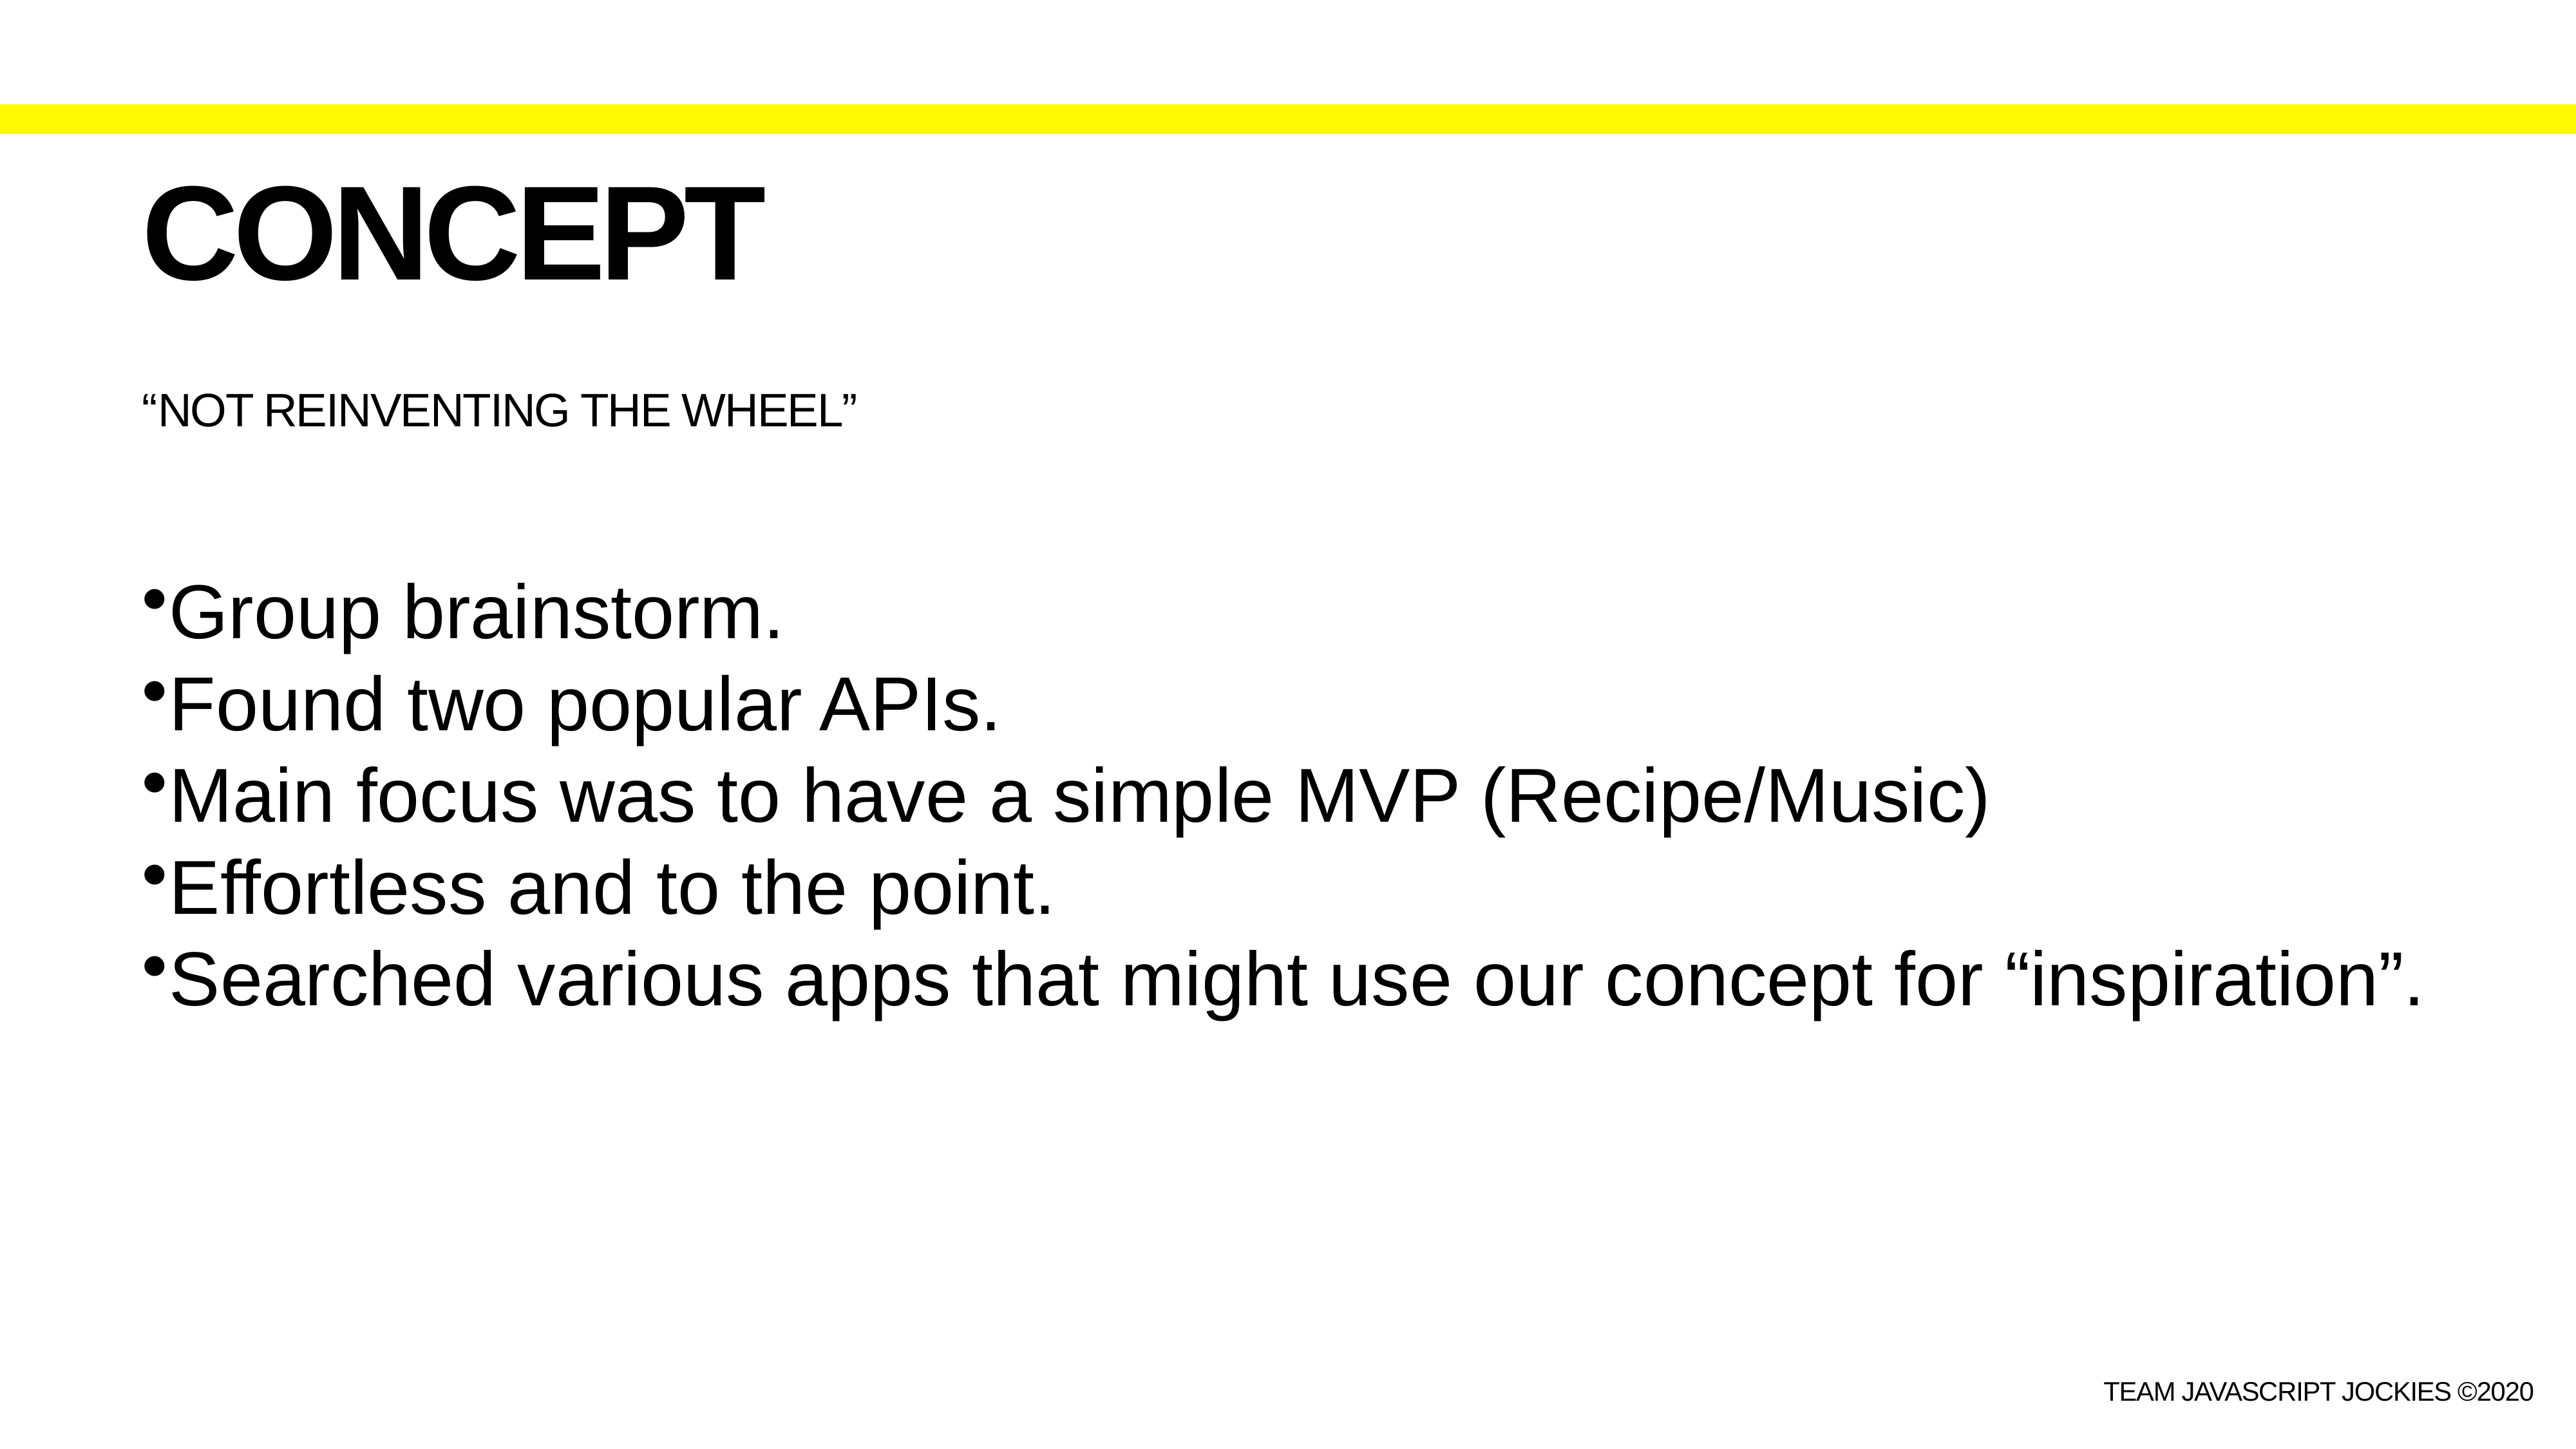

# Concept
“Not Reinventing the wheel”
Group brainstorm.
Found two popular APIs.
Main focus was to have a simple MVP (Recipe/Music)
Effortless and to the point.
Searched various apps that might use our concept for “inspiration”.
Team Javascript Jockies ©2020